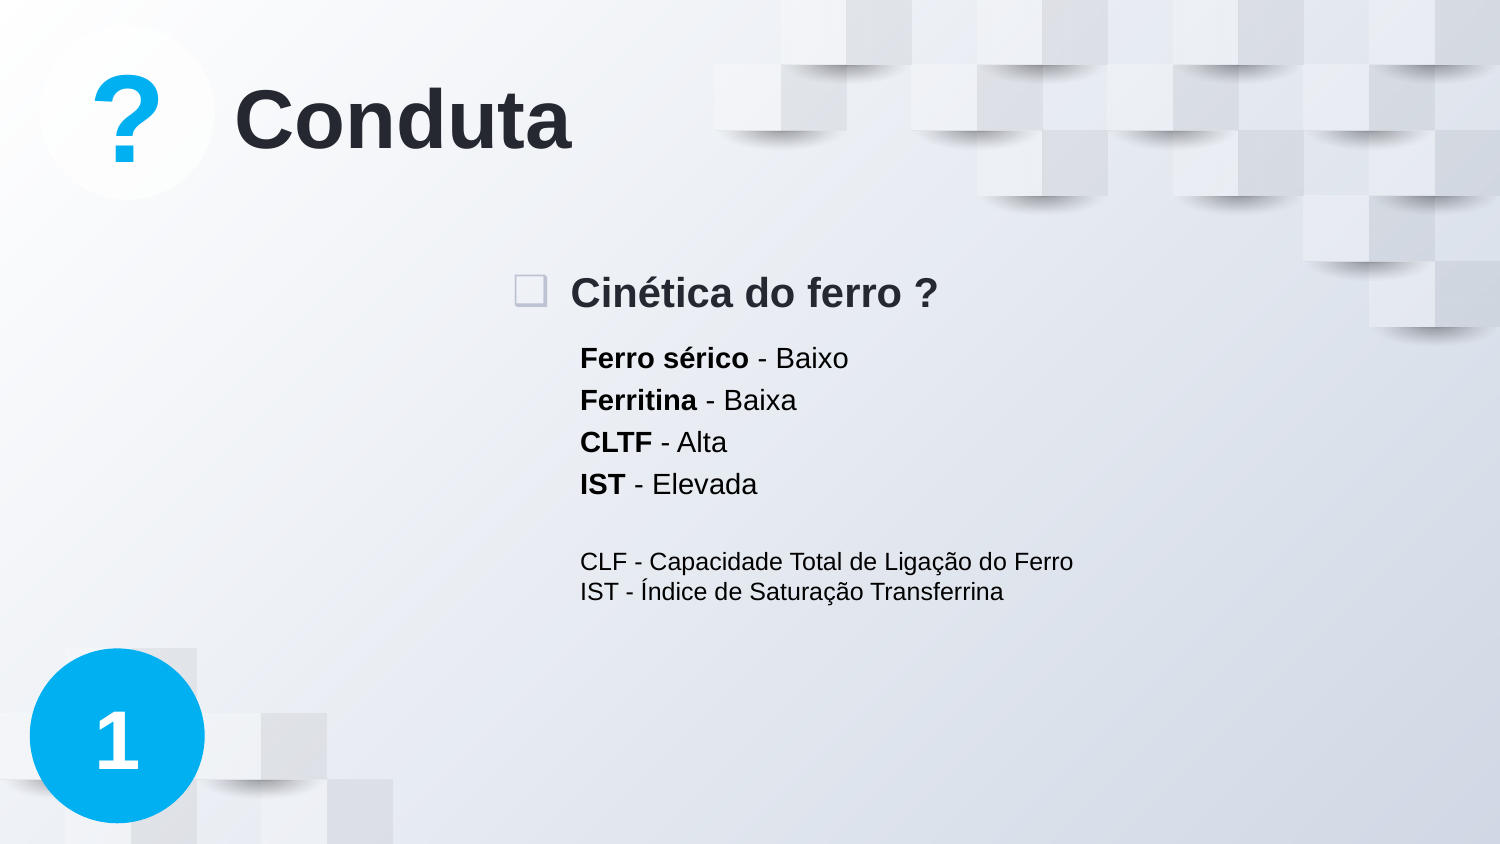

?
# Conduta
Cinética do ferro ?
Ferro sérico - Baixo
Ferritina - Baixa
CLTF - Alta
IST - Elevada
CLF - Capacidade Total de Ligação do Ferro
IST - Índice de Saturação Transferrina
1